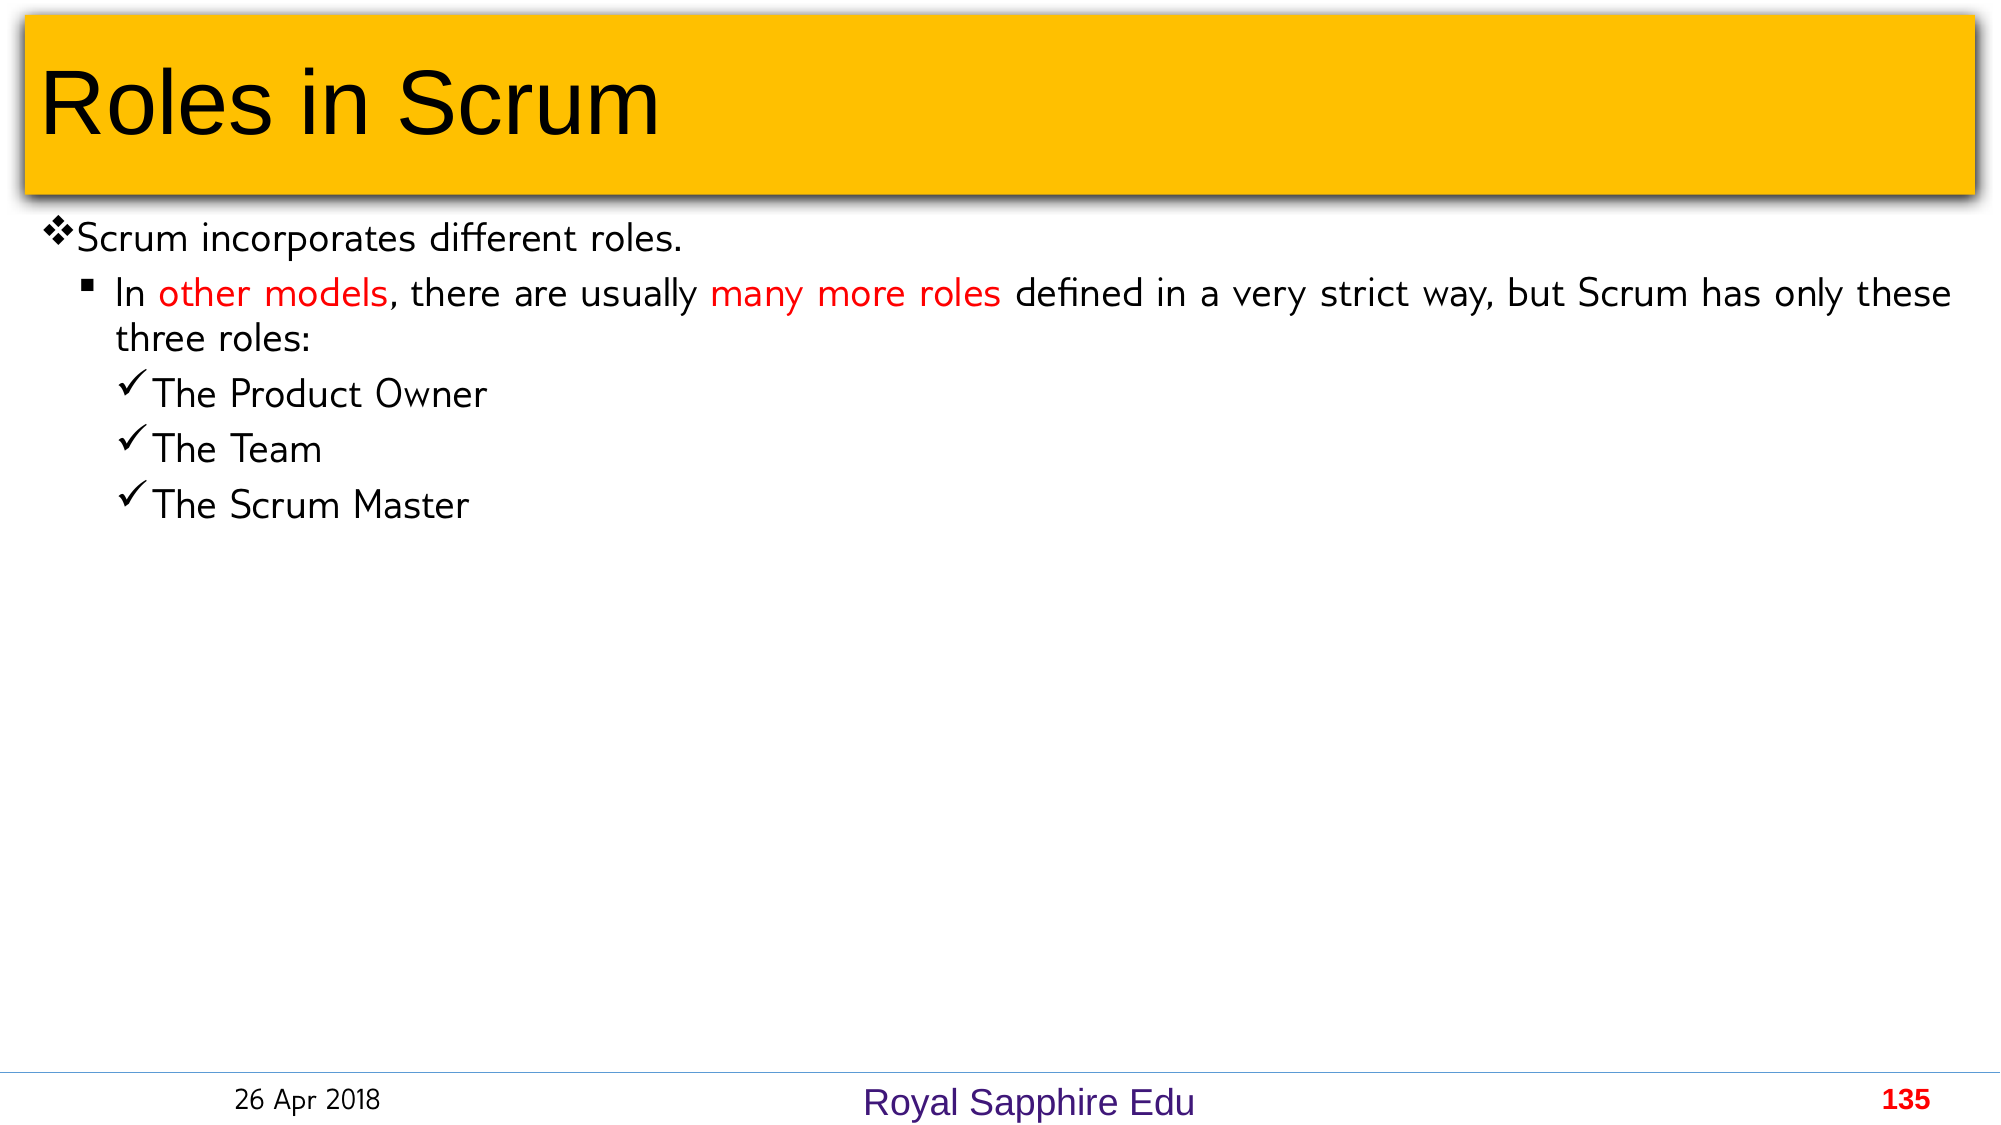

# Roles in Scrum
Scrum incorporates different roles.
In other models, there are usually many more roles defined in a very strict way, but Scrum has only these three roles:
The Product Owner
The Team
The Scrum Master
26 Apr 2018
135